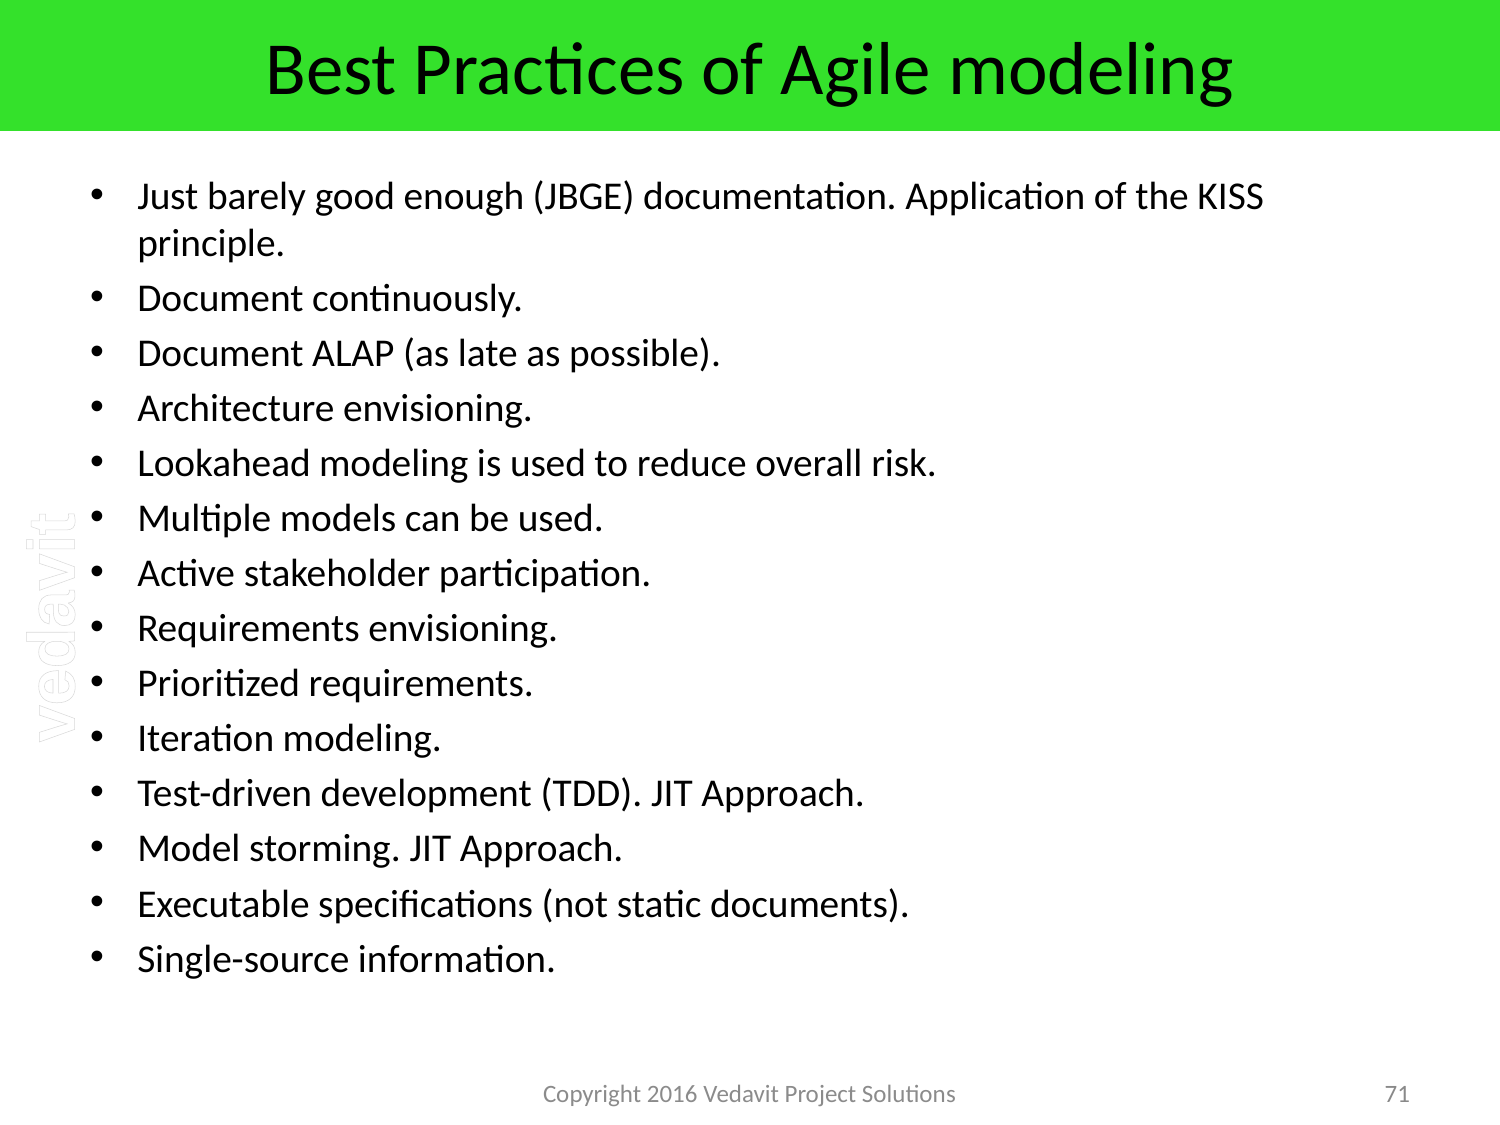

# Best Practices of Agile modeling
Just barely good enough (JBGE) documentation. Application of the KISS principle.
Document continuously.
Document ALAP (as late as possible).
Architecture envisioning.
Lookahead modeling is used to reduce overall risk.
Multiple models can be used.
Active stakeholder participation.
Requirements envisioning.
Prioritized requirements.
Iteration modeling.
Test-driven development (TDD). JIT Approach.
Model storming. JIT Approach.
Executable specifications (not static documents).
Single-source information.
Copyright 2016 Vedavit Project Solutions
71